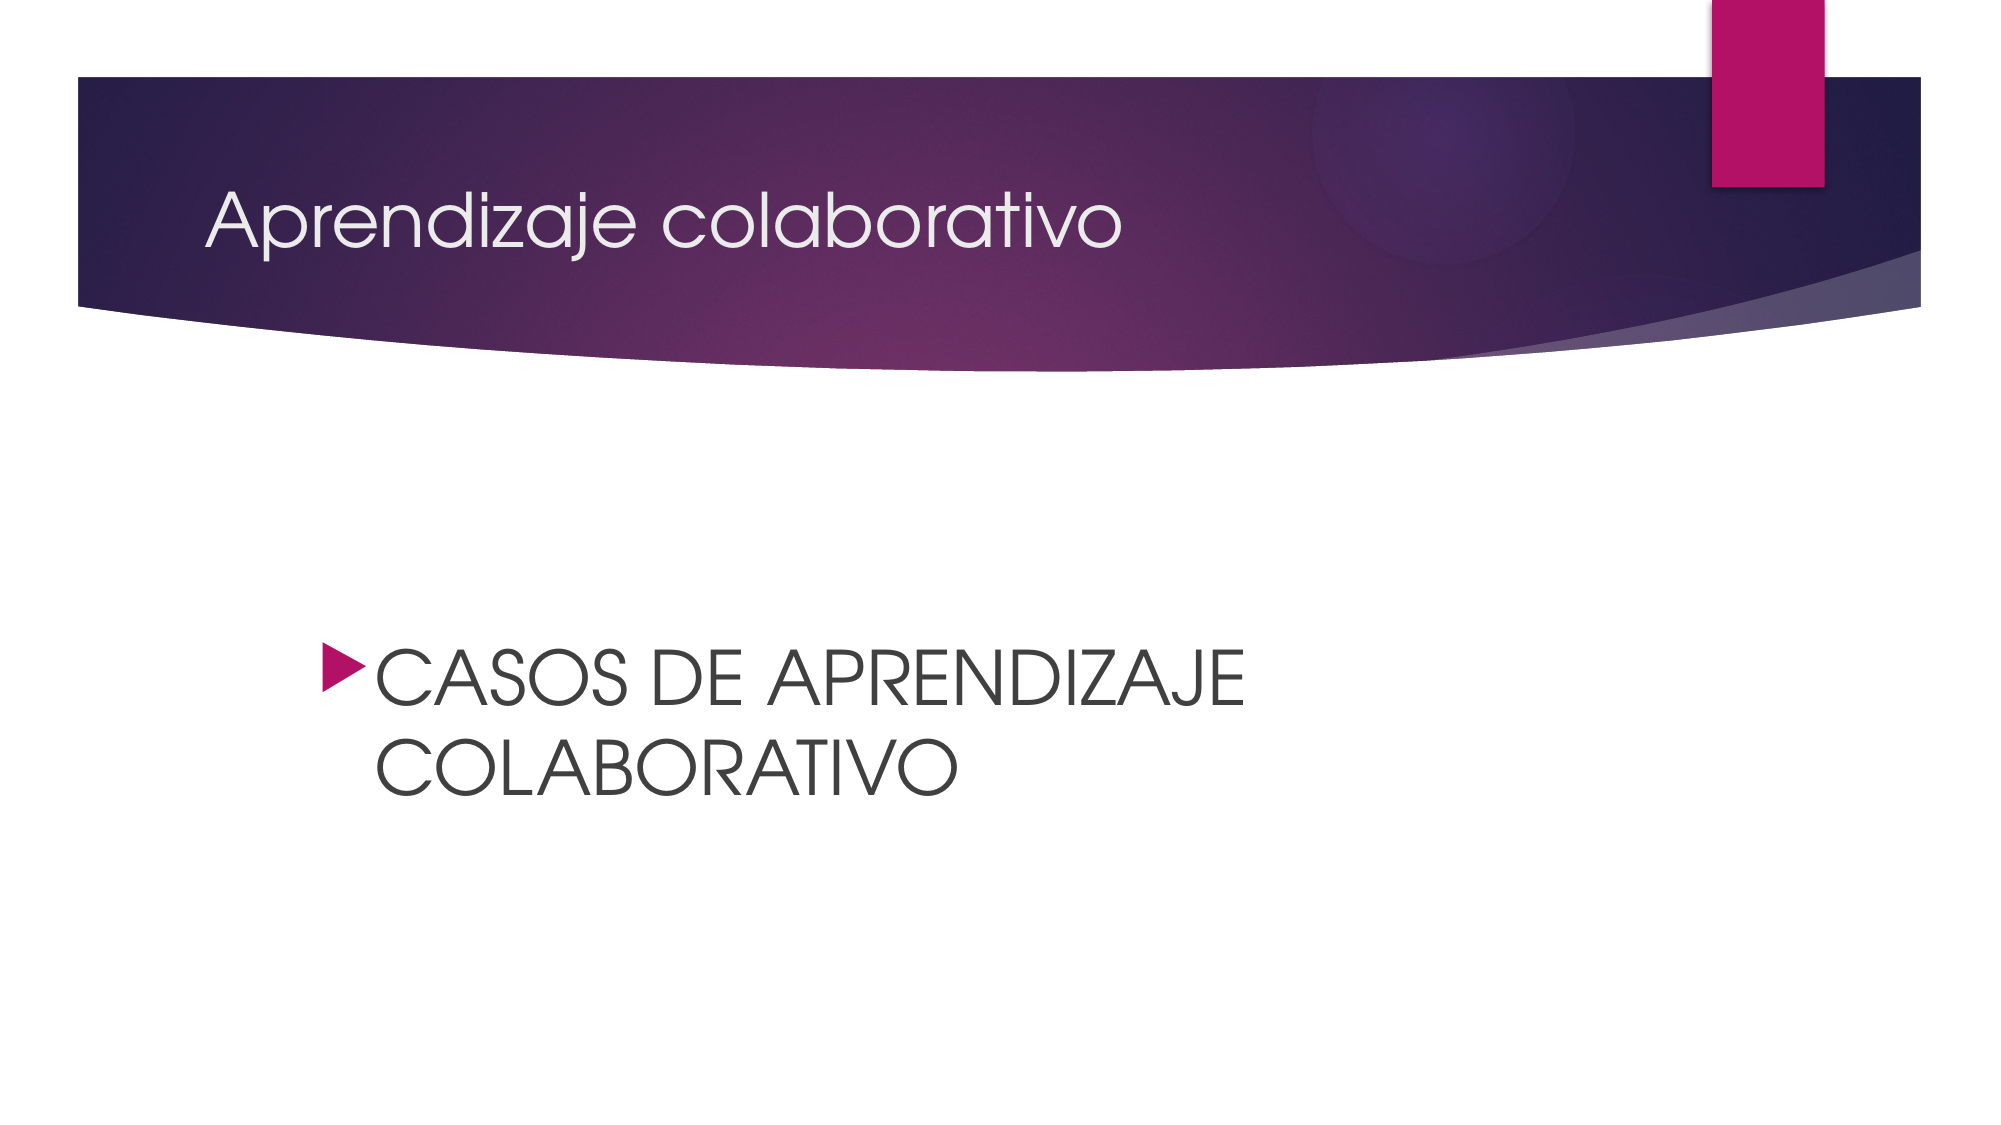

# Aprendizaje colaborativo
CASOS DE APRENDIZAJE COLABORATIVO